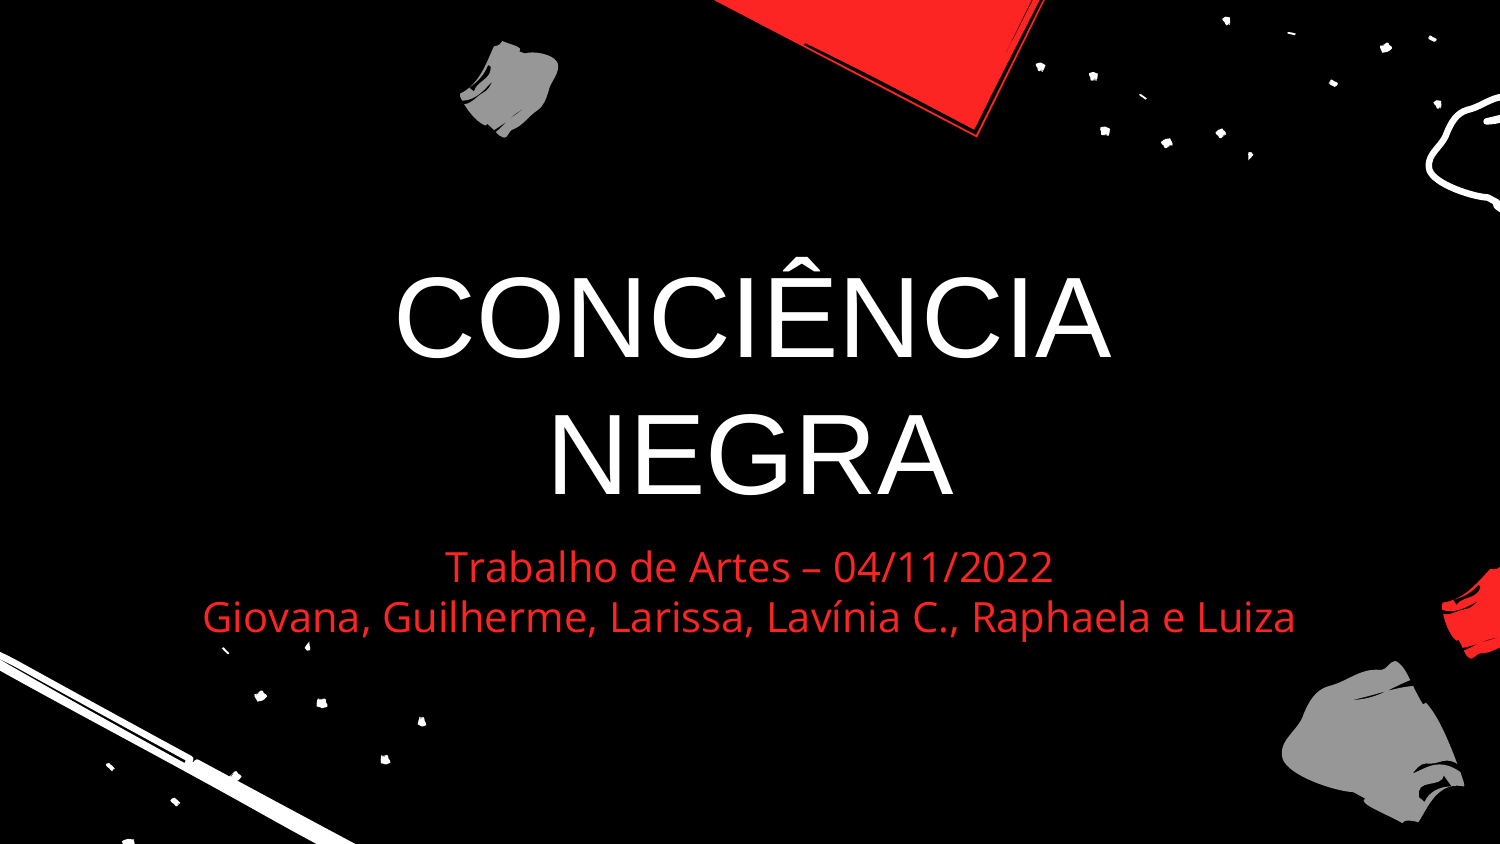

# CONCIÊNCIA NEGRA
Trabalho de Artes – 04/11/2022
Giovana, Guilherme, Larissa, Lavínia C., Raphaela e Luiza